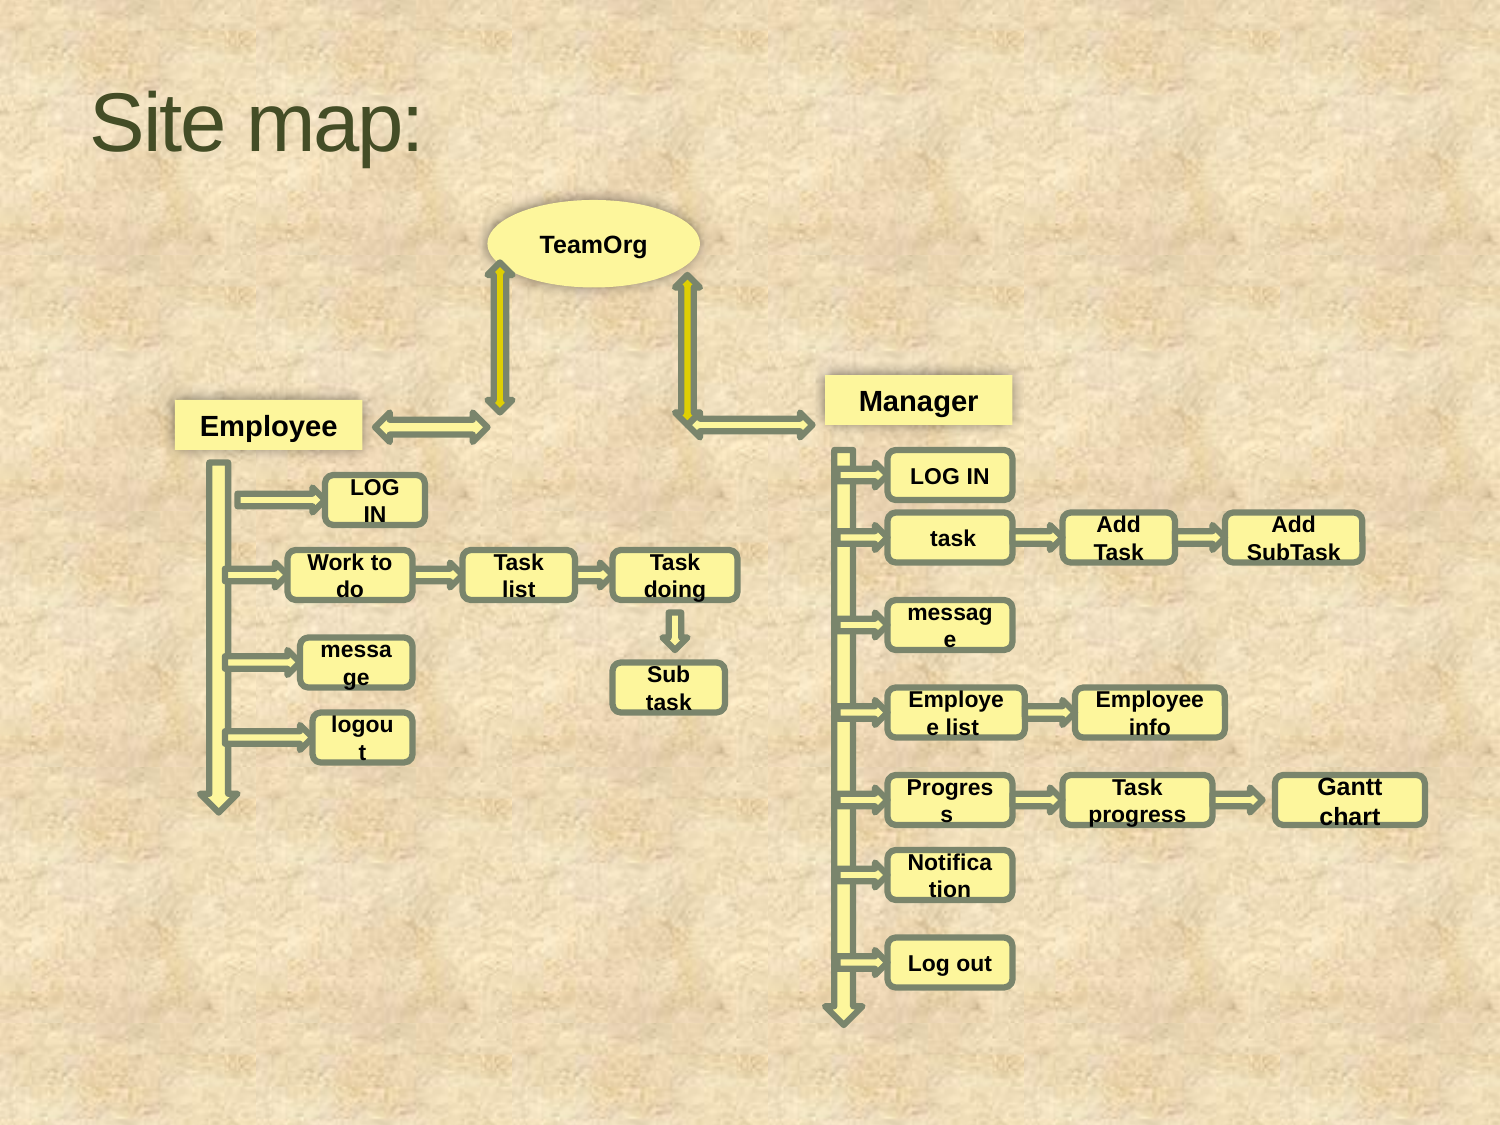

# Site map:
TeamOrg

Manager
Employee

LOG IN

LOG IN

 task
Add Task
Add SubTask

Work to do
Task list
Task doing

message

message

Sub task
Employee list
Employee info

logout

Progress
Task progress
Gantt chart

Notification

Log out